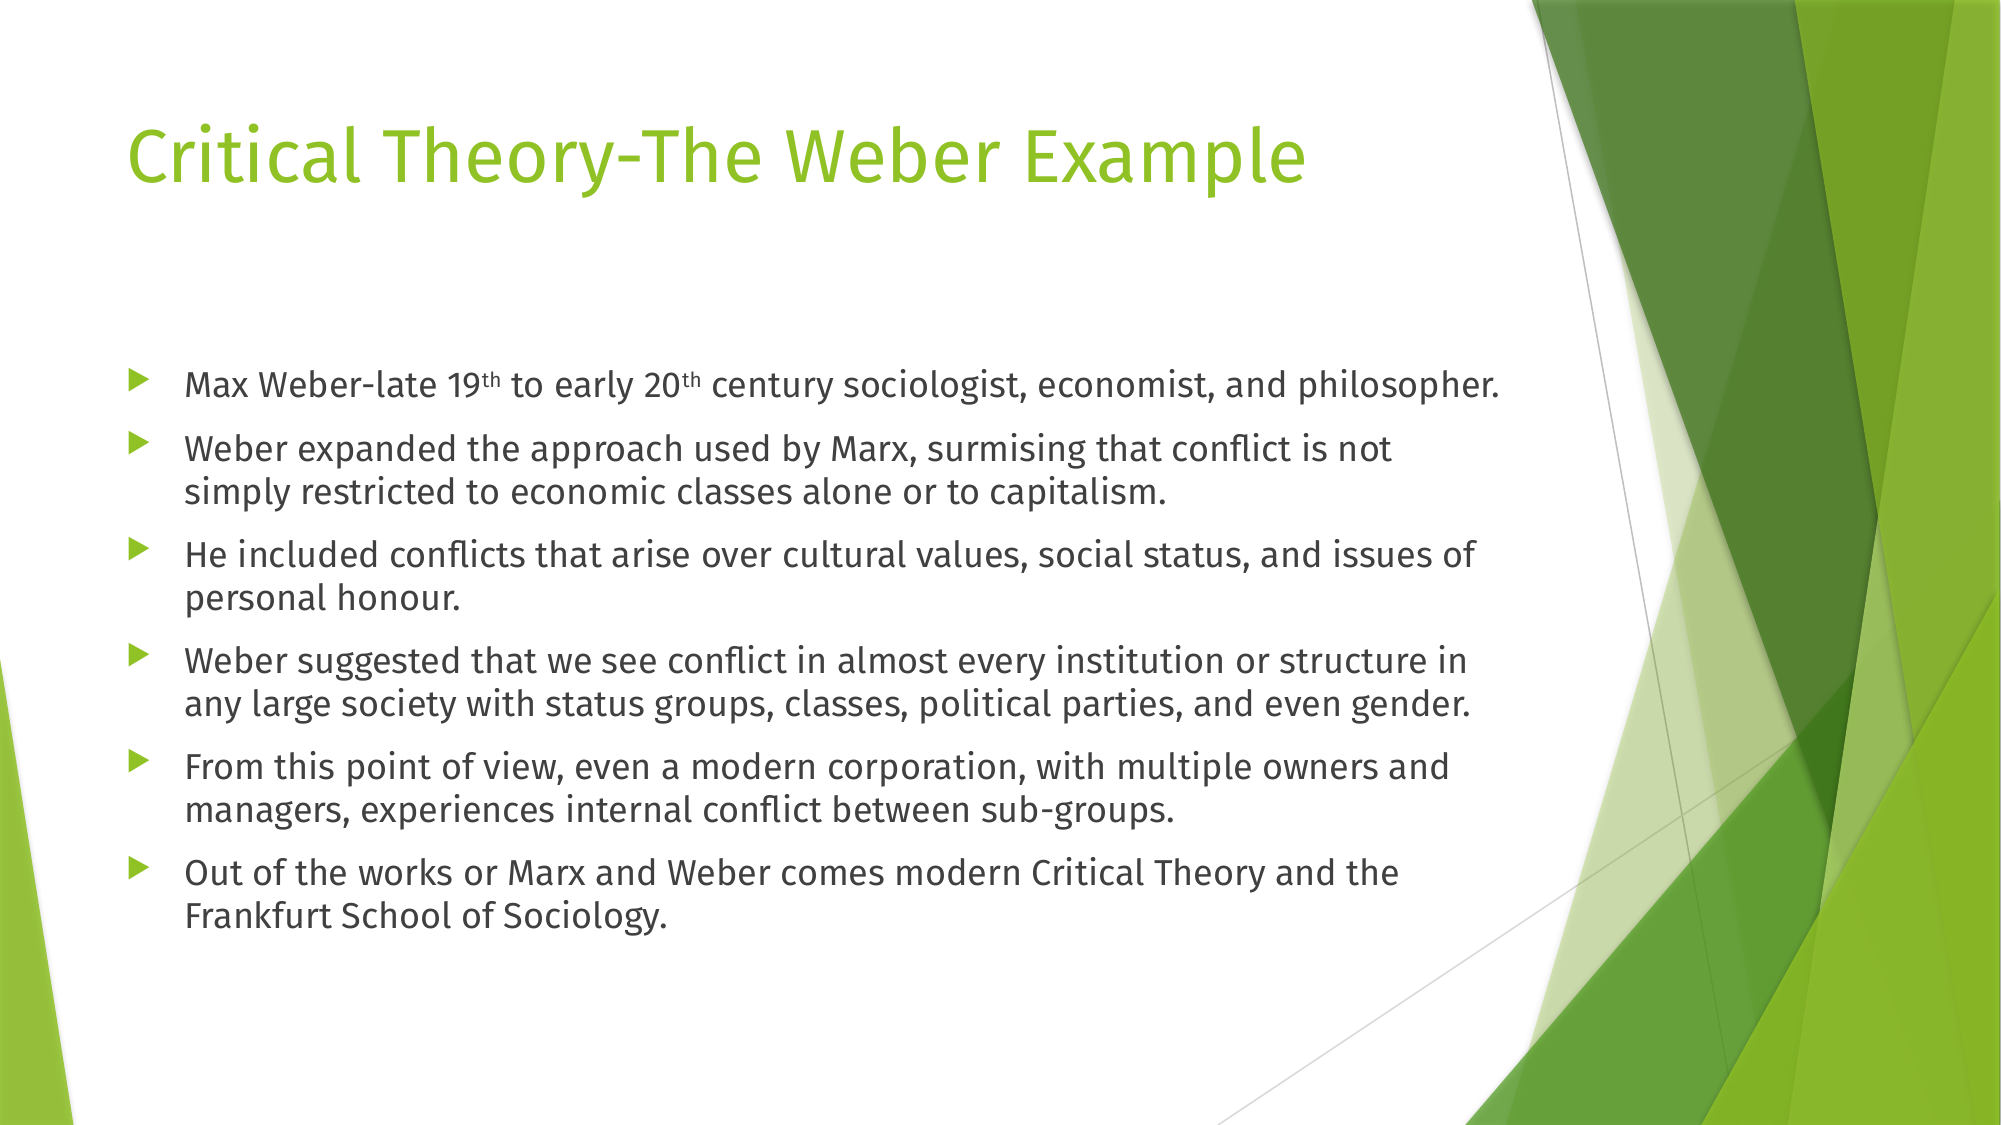

# Critical Theory-The Weber Example
Max Weber-late 19th to early 20th century sociologist, economist, and philosopher.
Weber expanded the approach used by Marx, surmising that conflict is not simply restricted to economic classes alone or to capitalism.
He included conflicts that arise over cultural values, social status, and issues of personal honour.
Weber suggested that we see conflict in almost every institution or structure in any large society with status groups, classes, political parties, and even gender.
From this point of view, even a modern corporation, with multiple owners and managers, experiences internal conflict between sub-groups.
Out of the works or Marx and Weber comes modern Critical Theory and the Frankfurt School of Sociology.